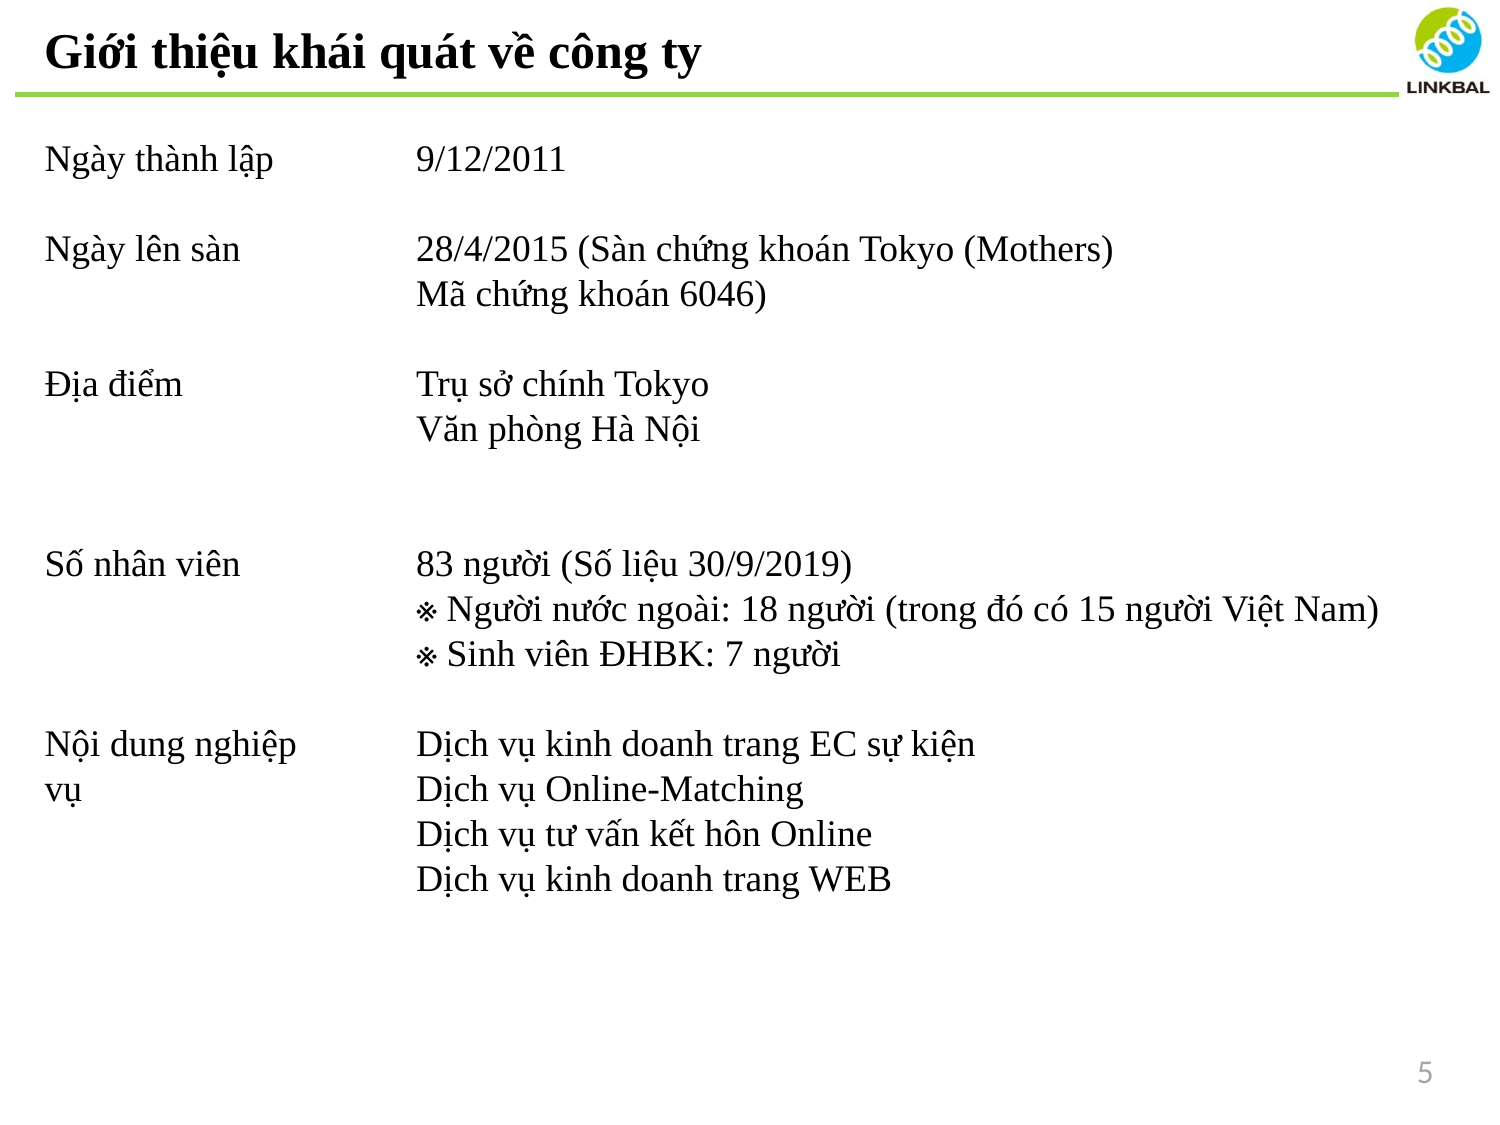

Giới thiệu khái quát về công ty
Ngày thành lập

Ngày lên sàn

Địa điểm

Số nhân viên

Nội dung nghiệp vụ
9/12/2011

28/4/2015 (Sàn chứng khoán Tokyo (Mothers)
Mã chứng khoán 6046)

Trụ sở chính Tokyo
Văn phòng Hà Nội

83 người (Số liệu 30/9/2019)
※ Người nước ngoài: 18 người (trong đó có 15 người Việt Nam)
※ Sinh viên ĐHBK: 7 người

Dịch vụ kinh doanh trang EC sự kiện
Dịch vụ Online-Matching
Dịch vụ tư vấn kết hôn Online
Dịch vụ kinh doanh trang WEB